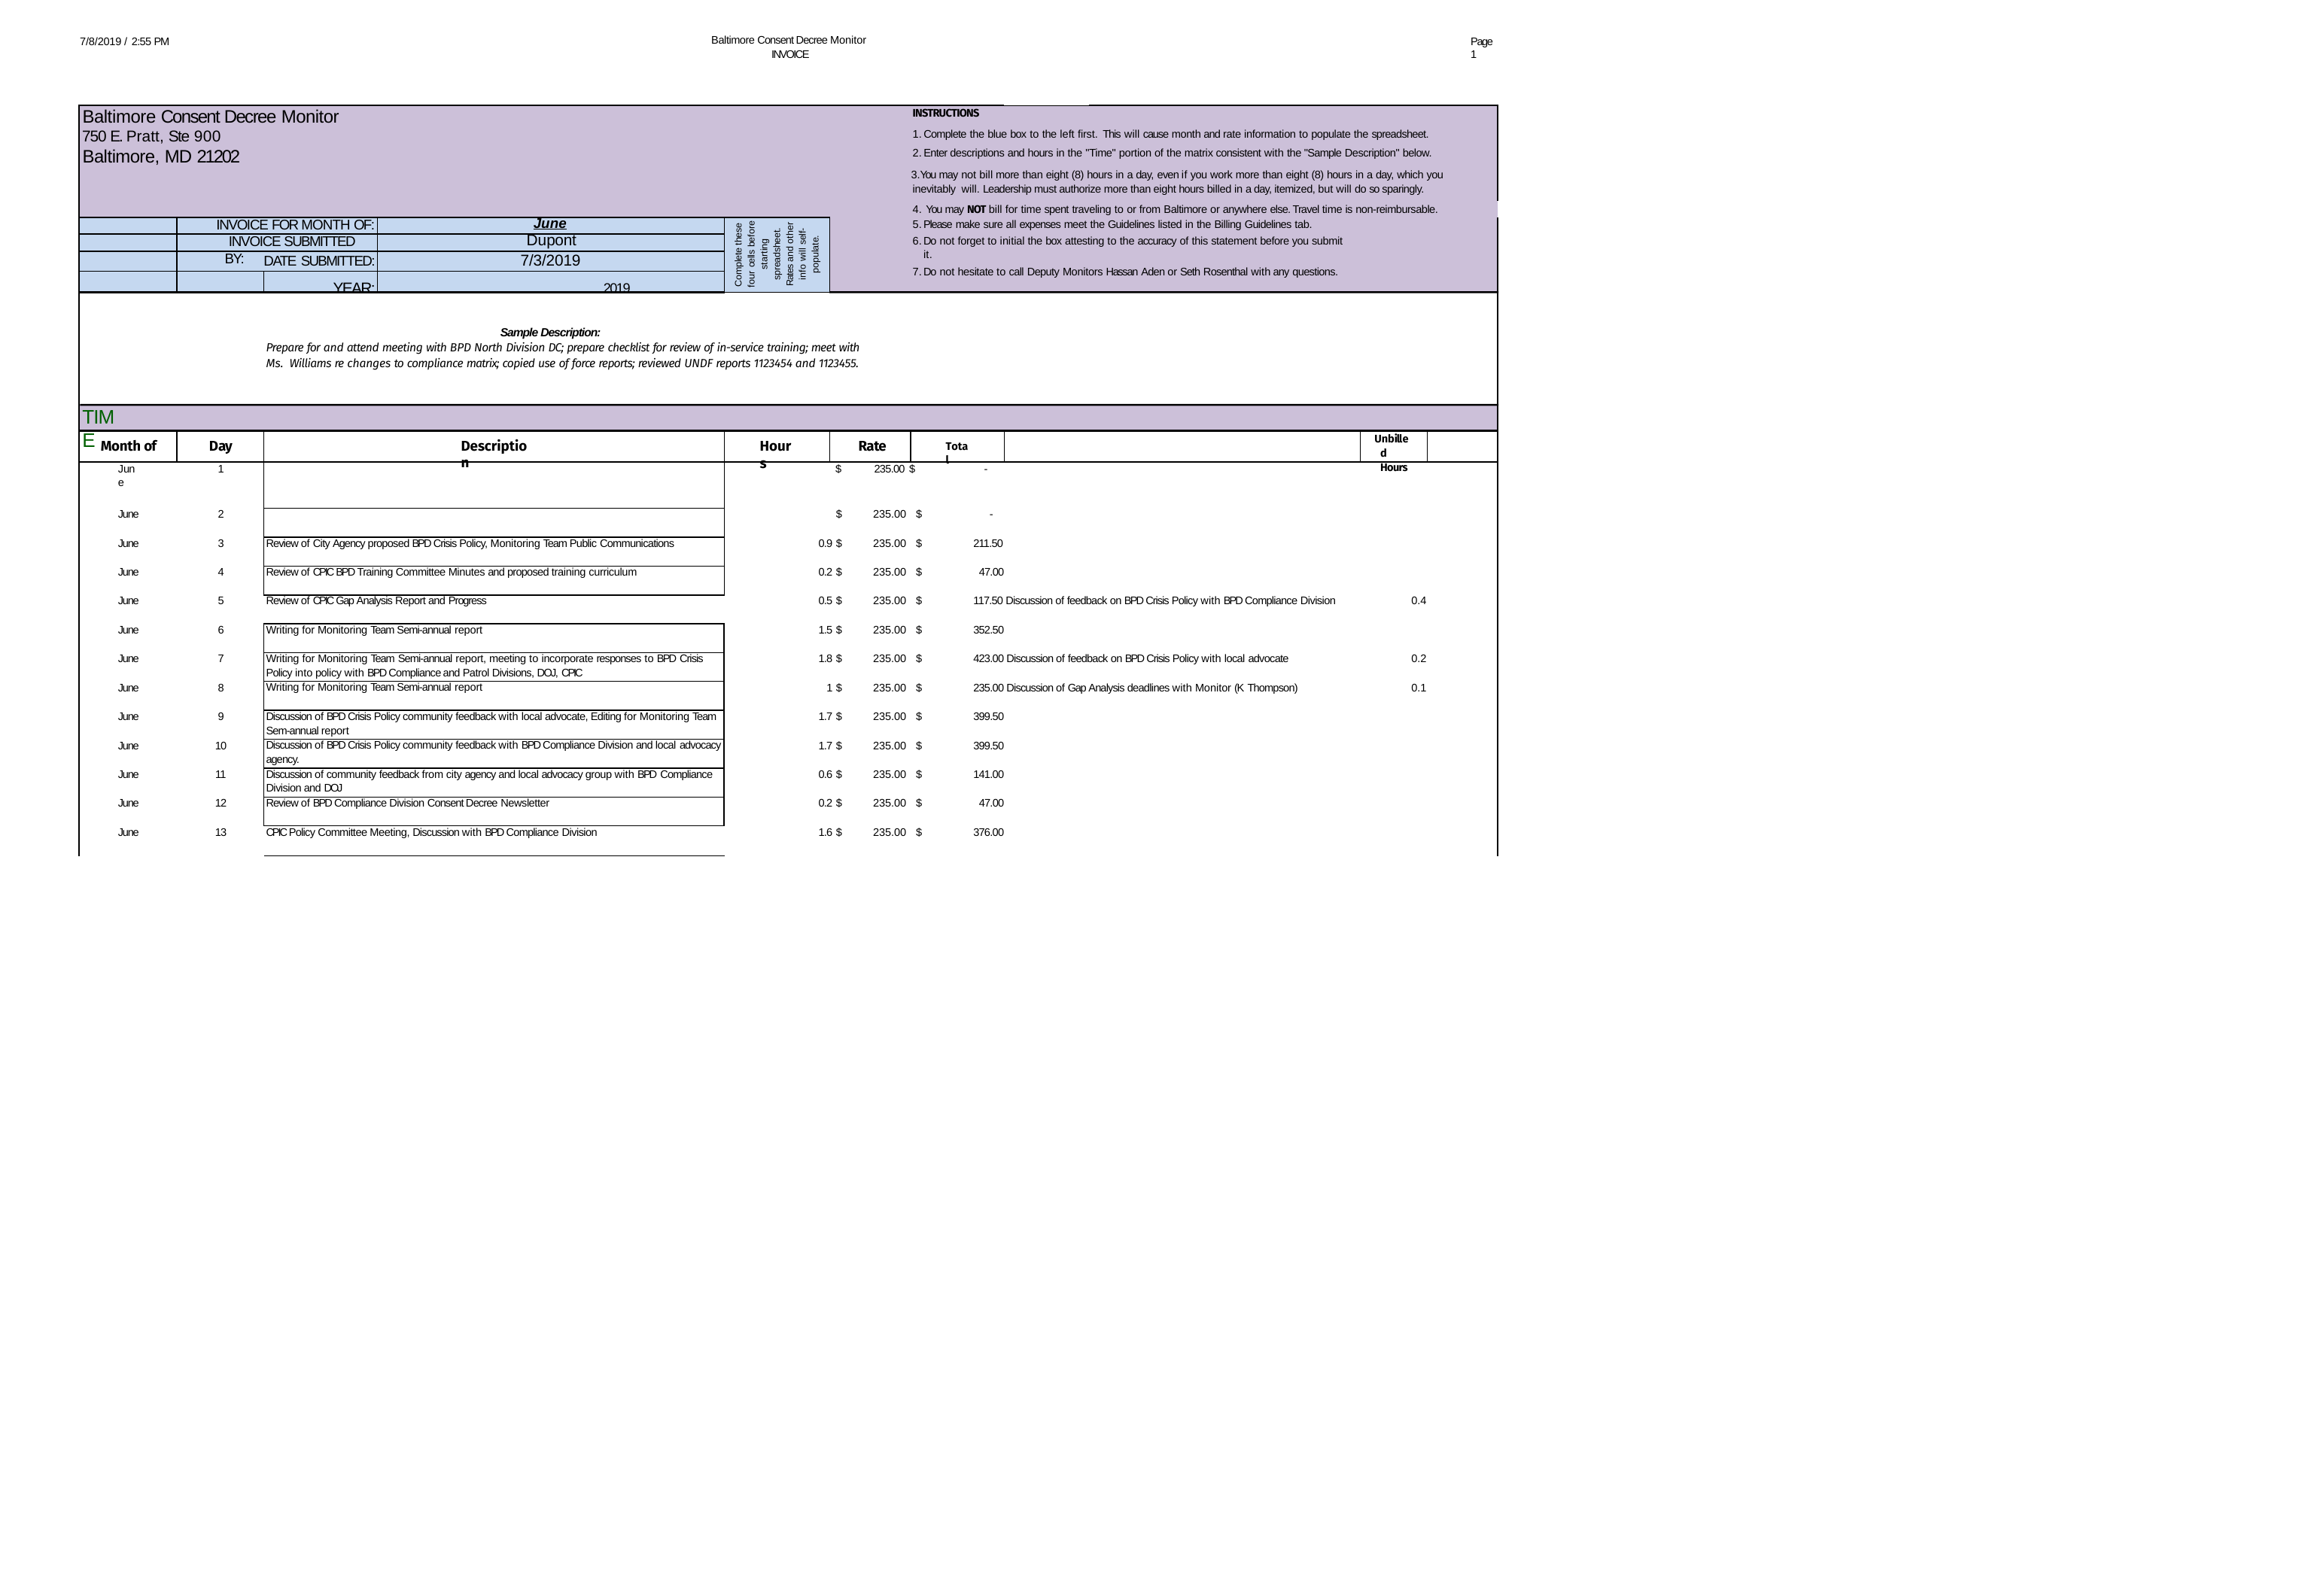

Baltimore Consent Decree Monitor  INVOICE
7/8/2019 / 2:55 PM
Page 1
Baltimore Consent Decree Monitor
750 E. Pratt, Ste 900
Baltimore, MD 21202
INSTRUCTIONS

Complete the blue box to the left first. This will cause month and rate information to populate the spreadsheet.
Enter descriptions and hours in the "Time" portion of the matrix consistent with the "Sample Description" below.
You may not bill more than eight (8) hours in a day, even if you work more than eight (8) hours in a day, which you inevitably  will. Leadership must authorize more than eight hours billed in a day, itemized, but will do so sparingly.
You may NOT bill for time spent traveling to or from Baltimore or anywhere else. Travel time is non-reimbursable.
Please make sure all expenses meet the Guidelines listed in the Billing Guidelines tab.
Do not forget to initial the box attesting to the accuracy of this statement before you submit it.
Do not hesitate to call Deputy Monitors Hassan Aden or Seth Rosenthal with any questions.
June
Dupont
INVOICE FOR MONTH OF:  INVOICE SUBMITTED BY:

Complete these
four cells before  starting  spreadsheet.
Rates and other  info will self-  populate.

7/3/2019
DATE SUBMITTED:

YEAR:	2019

Sample Description:
Prepare for and attend meeting with BPD North Division DC; prepare checklist for review of in-service training; meet with Ms.  Williams re changes to compliance matrix; copied use of force reports; reviewed UNDF reports 1123454 and 1123455.

TIME

Unbilled  Hours

Description
Month of
Day
Hours
Rate
Total
June
1
$
235.00 $
-

| June | 2 |  | $ | 235.00 | $ - |  |
| --- | --- | --- | --- | --- | --- | --- |
| June | 3 | Review of City Agency proposed BPD Crisis Policy, Monitoring Team Public Communications | 0.9 $ | 235.00 | $ 211.50 |  |
| June | 4 | Review of CPIC BPD Training Committee Minutes and proposed training curriculum | 0.2 $ | 235.00 | $ 47.00 |  |
| June | 5 | Review of CPIC Gap Analysis Report and Progress | 0.5 $ | 235.00 | $ 117.50 Discussion of feedback on BPD Crisis Policy with BPD Compliance Division | 0.4 |
| June | 6 |  | 1.5 $ | 235.00 | $ 352.50 |  |
| June | 7 |  | 1.8 $ | 235.00 | $ 423.00 Discussion of feedback on BPD Crisis Policy with local advocate | 0.2 |
| June | 8 |  | 1 $ | 235.00 | $ 235.00 Discussion of Gap Analysis deadlines with Monitor (K Thompson) | 0.1 |
| June | 9 |  | 1.7 $ | 235.00 | $ 399.50 |  |
| June | 10 |  | 1.7 $ | 235.00 | $ 399.50 |  |
| June | 11 |  | 0.6 $ | 235.00 | $ 141.00 |  |
| June | 12 |  | 0.2 $ | 235.00 | $ 47.00 |  |
| June | 13 | CPIC Policy Committee Meeting, Discussion with BPD Compliance Division | 1.6 $ | 235.00 | $ 376.00 |  |

| Writing for Monitoring Team Semi-annual report |
| --- |
| Writing for Monitoring Team Semi-annual report, meeting to incorporate responses to BPD Crisis Policy into policy with BPD Compliance and Patrol Divisions, DOJ, CPIC |
| Writing for Monitoring Team Semi-annual report |
| Discussion of BPD Crisis Policy community feedback with local advocate, Editing for Monitoring Team Sem-annual report |
| Discussion of BPD Crisis Policy community feedback with BPD Compliance Division and local advocacy agency. |
| Discussion of community feedback from city agency and local advocacy group with BPD Compliance Division and DOJ |
| Review of BPD Compliance Division Consent Decree Newsletter |